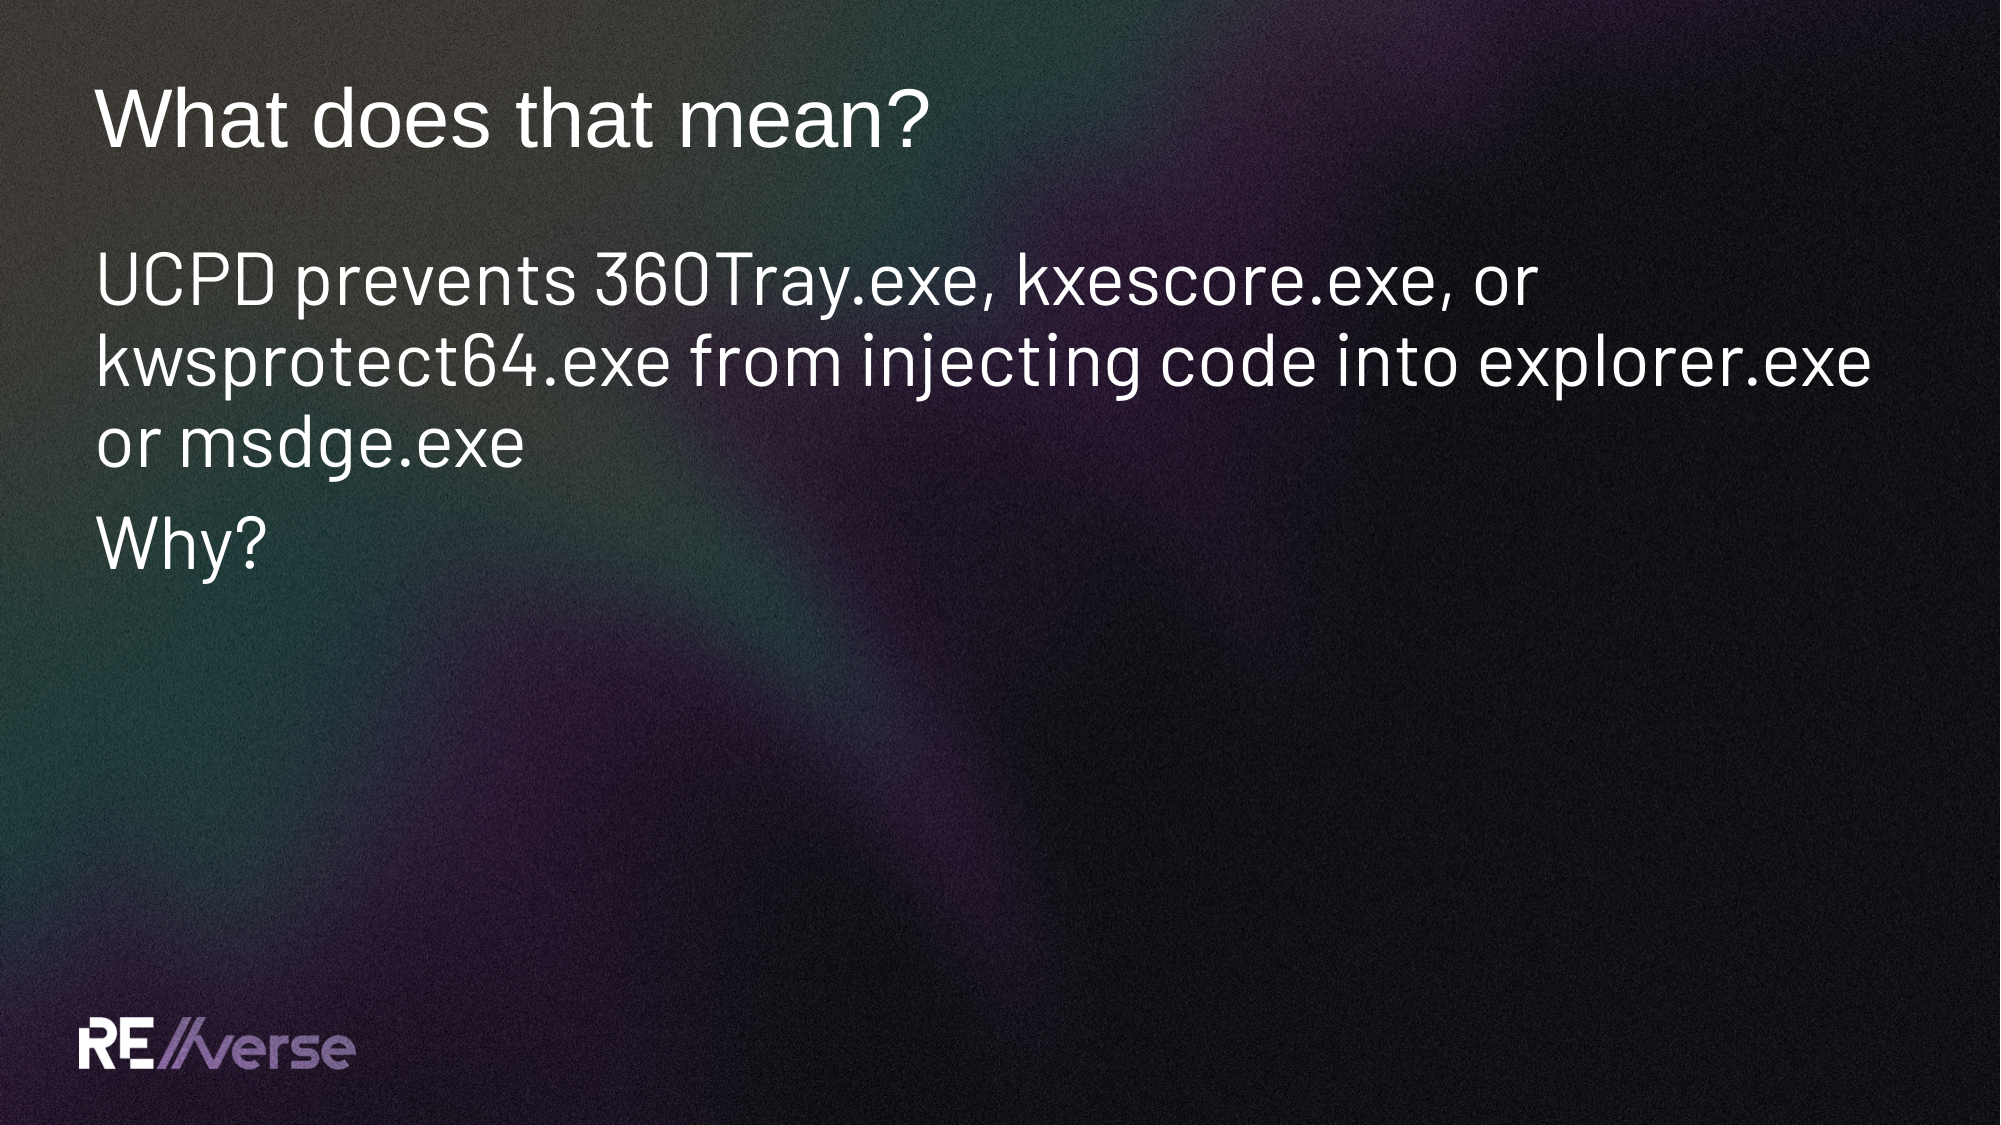

# What does that mean?
UCPD prevents 360Tray.exe, kxescore.exe, or kwsprotect64.exe from injecting code into explorer.exe or msdge.exe
Why?